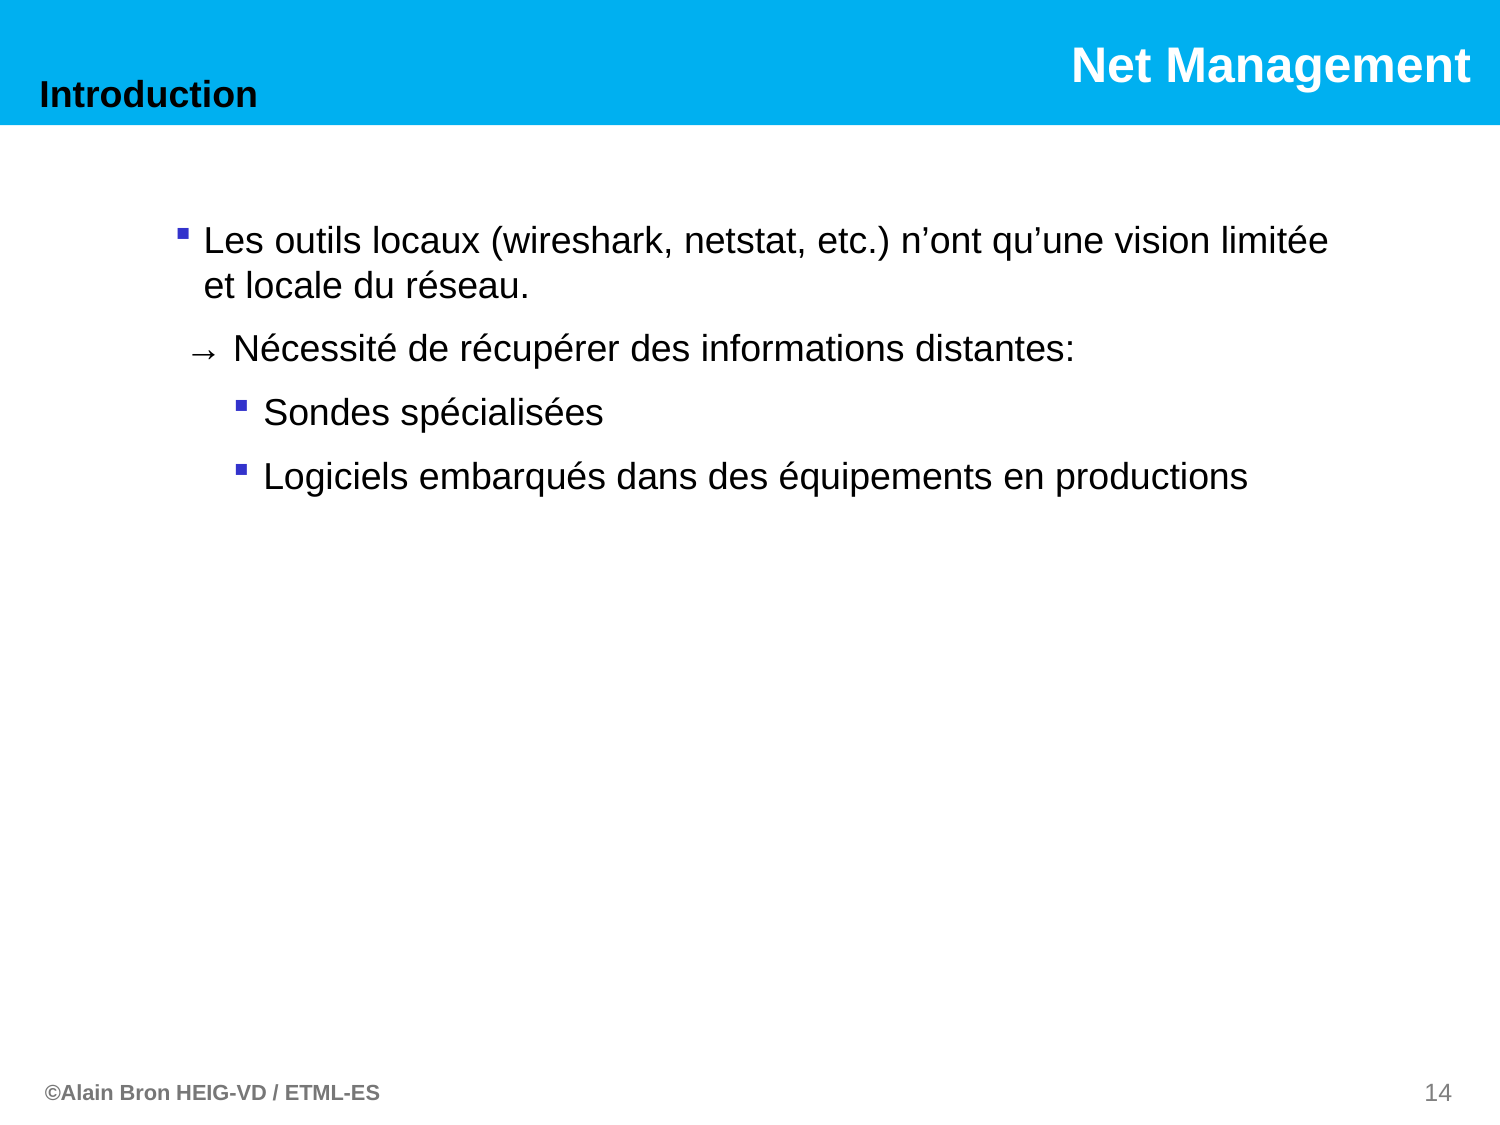

Introduction
Les outils locaux (wireshark, netstat, etc.) n’ont qu’une vision limitée et locale du réseau.
 → Nécessité de récupérer des informations distantes:
Sondes spécialisées
Logiciels embarqués dans des équipements en productions